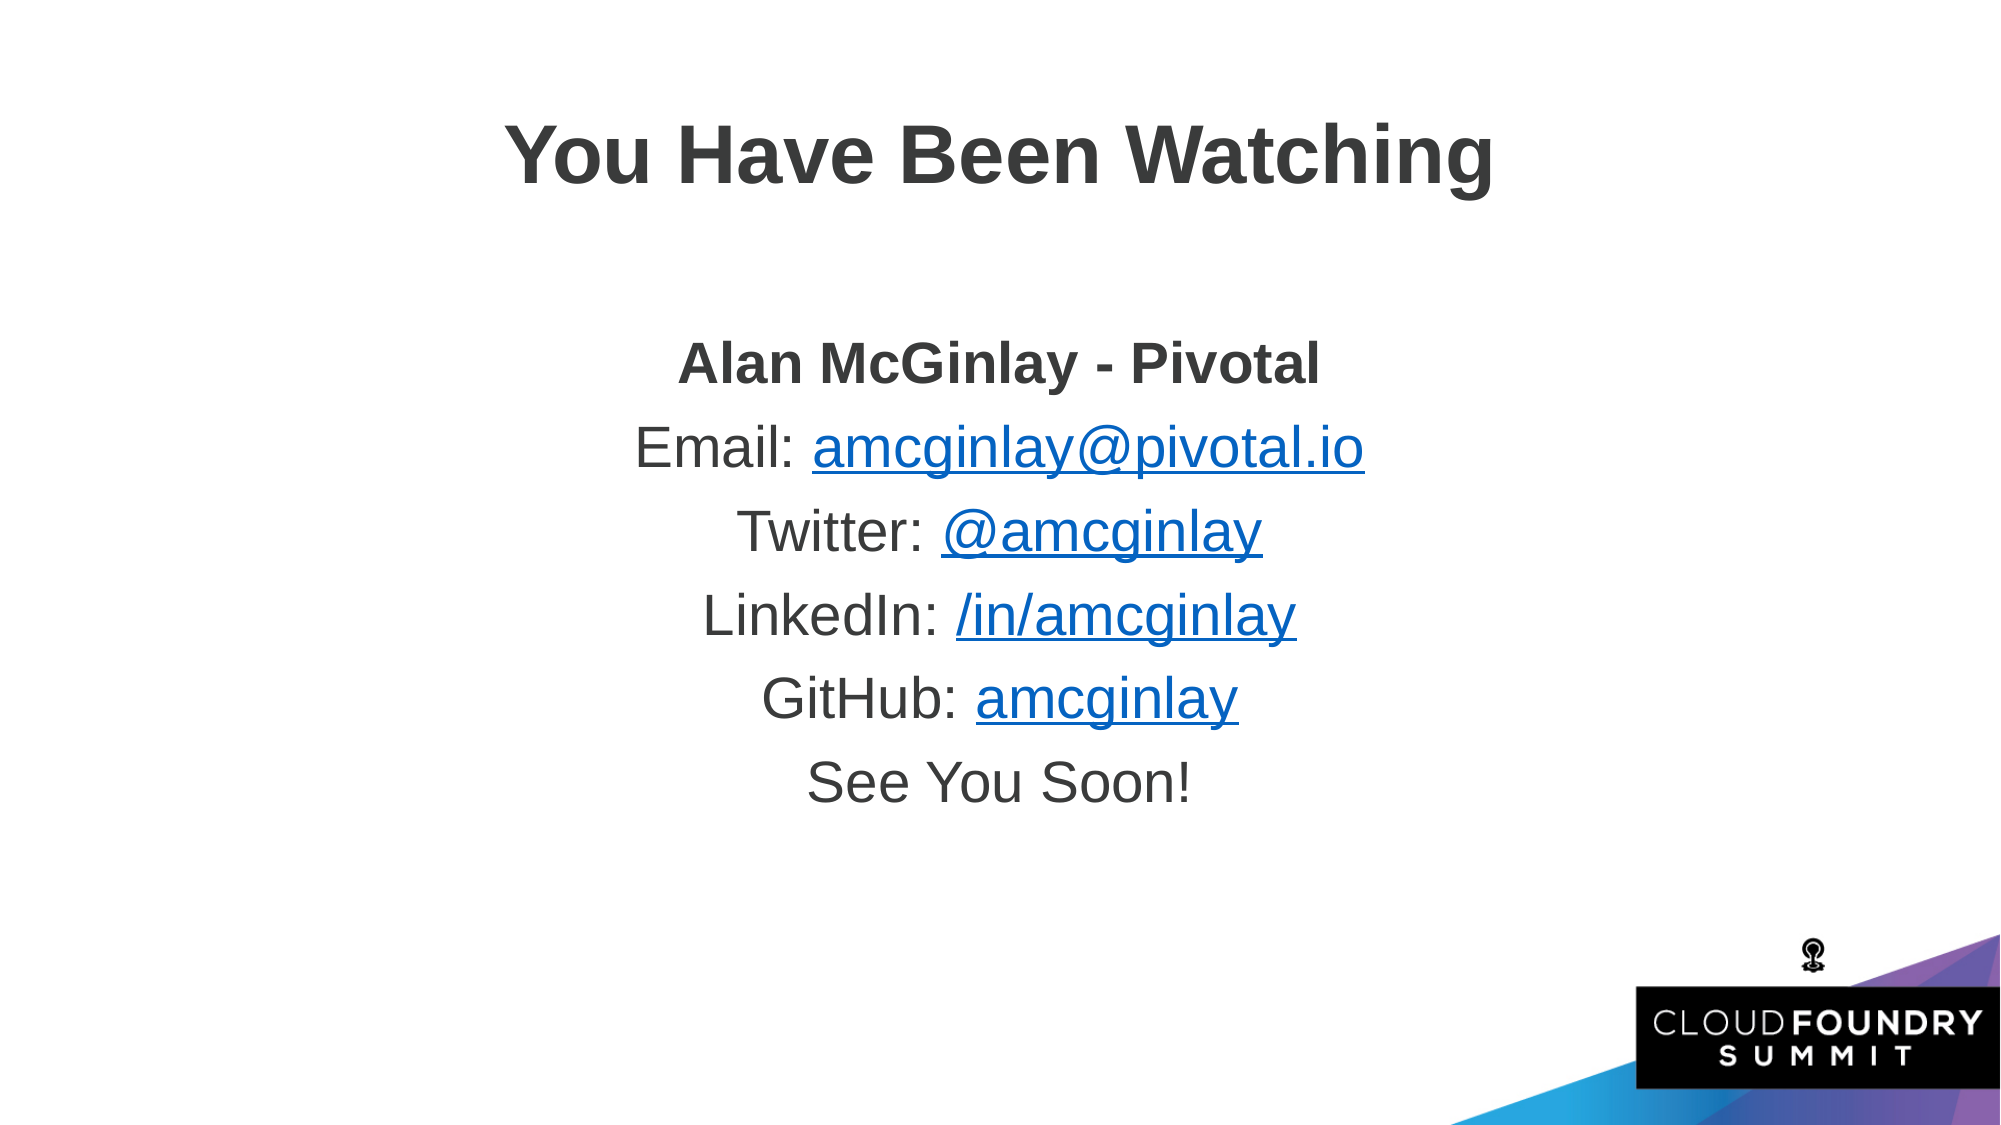

You Have Been Watching
Alan McGinlay - Pivotal
Email: amcginlay@pivotal.io
Twitter: @amcginlay
LinkedIn: /in/amcginlay
GitHub: amcginlay
See You Soon!